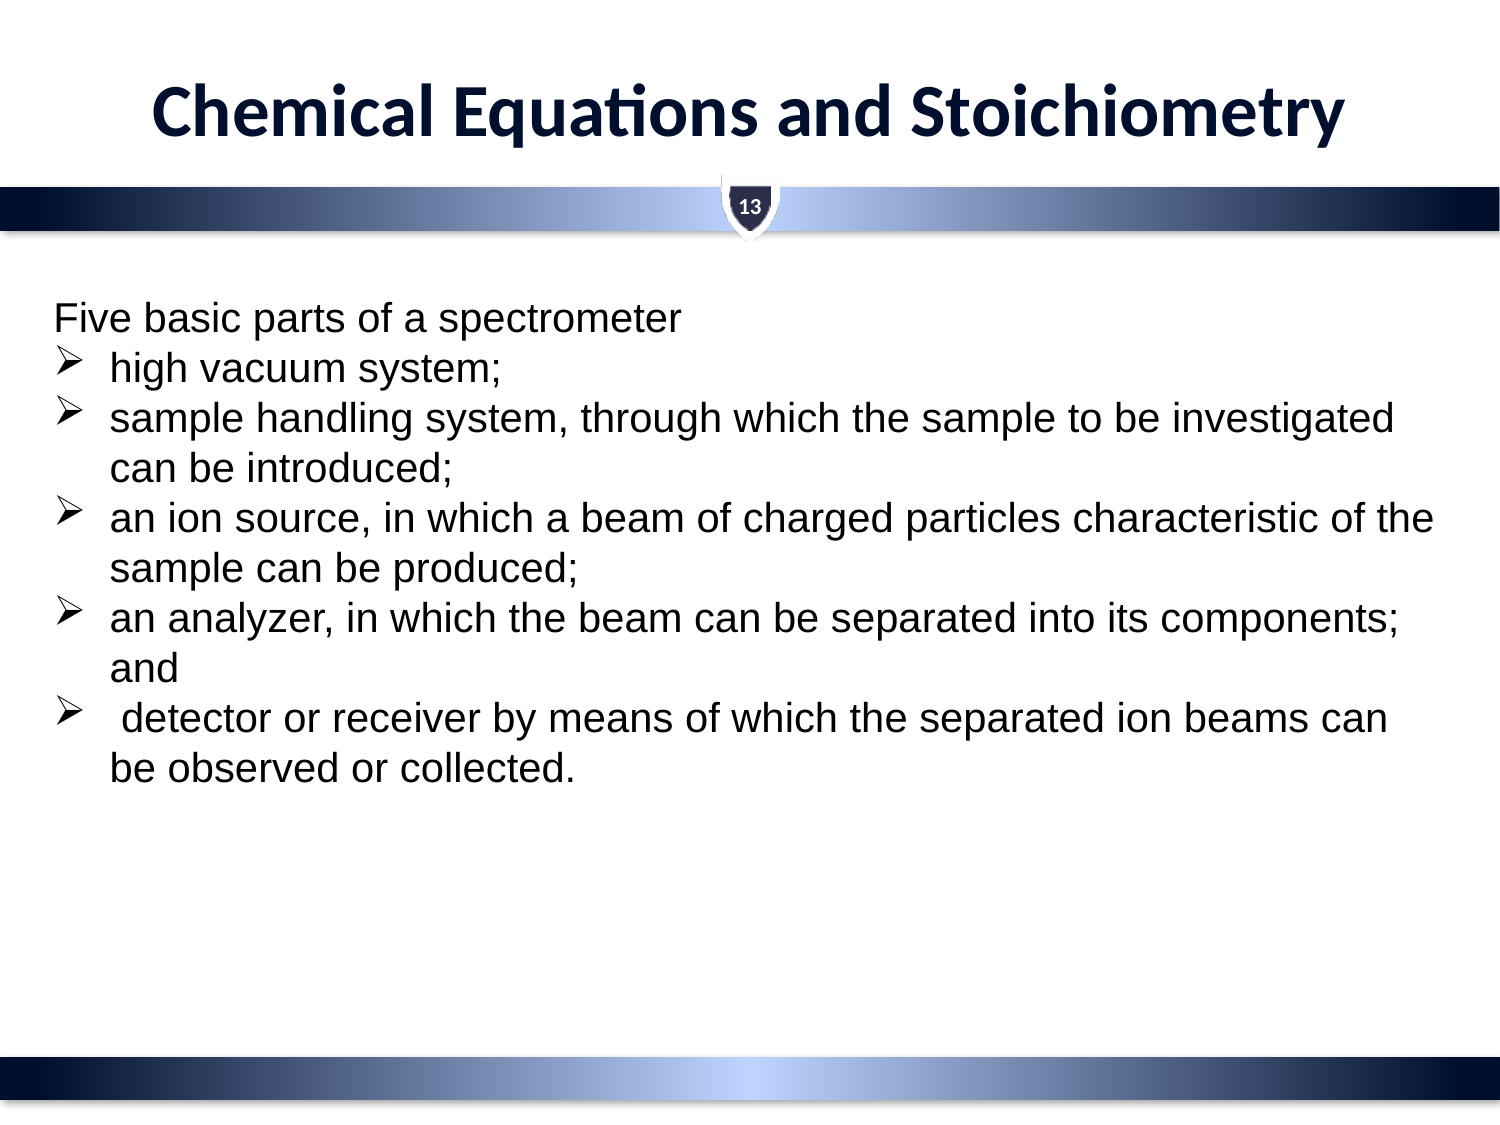

# Chemical Equations and Stoichiometry
13
Five basic parts of a spectrometer
high vacuum system;
sample handling system, through which the sample to be investigated can be introduced;
an ion source, in which a beam of charged particles characteristic of the sample can be produced;
an analyzer, in which the beam can be separated into its components; and
 detector or receiver by means of which the separated ion beams can be observed or collected.